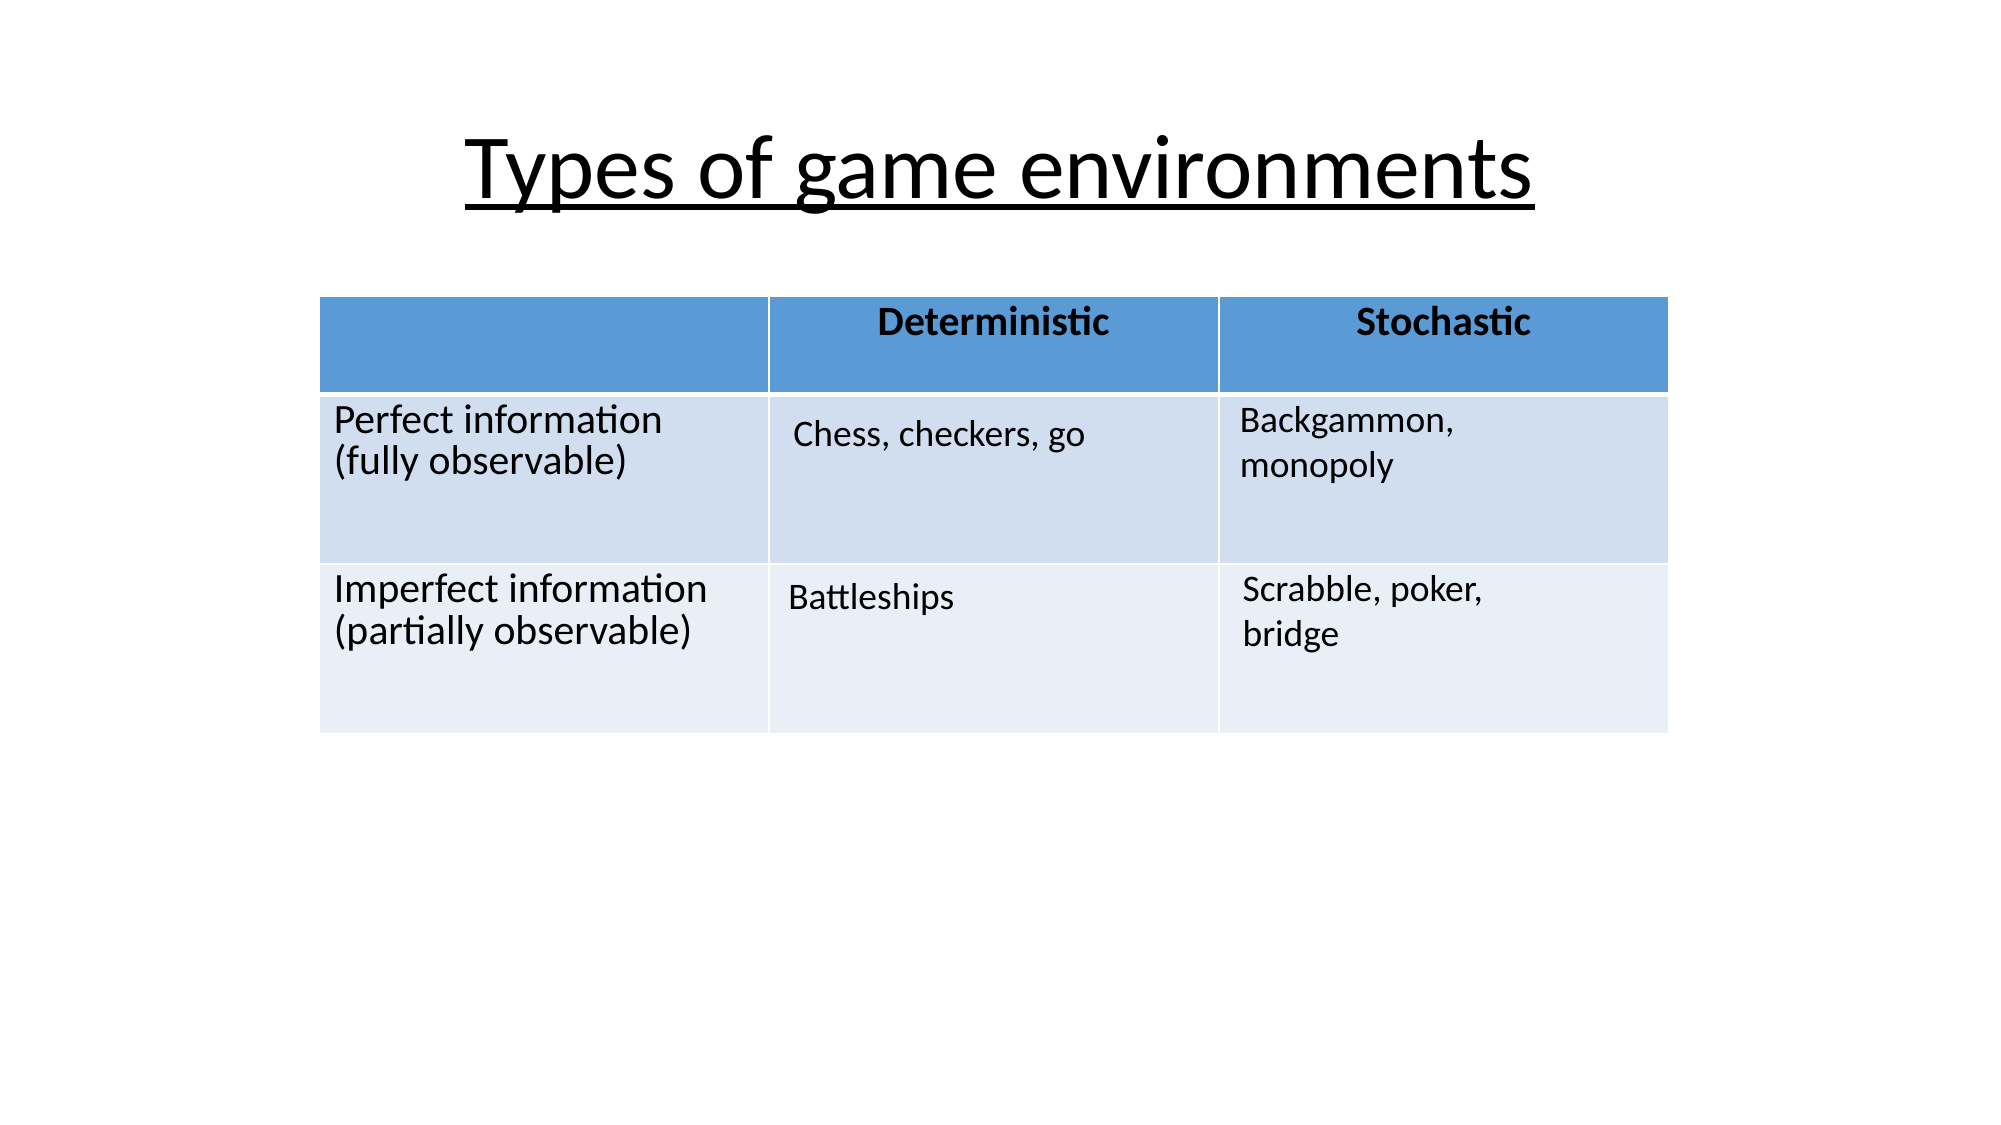

# Types of game environments
|  | Deterministic | Stochastic |
| --- | --- | --- |
| Perfect information (fully observable) |  |  |
| Imperfect information (partially observable) |  |  |
Backgammon, monopoly
Chess, checkers, go
Scrabble, poker, bridge
Battleships